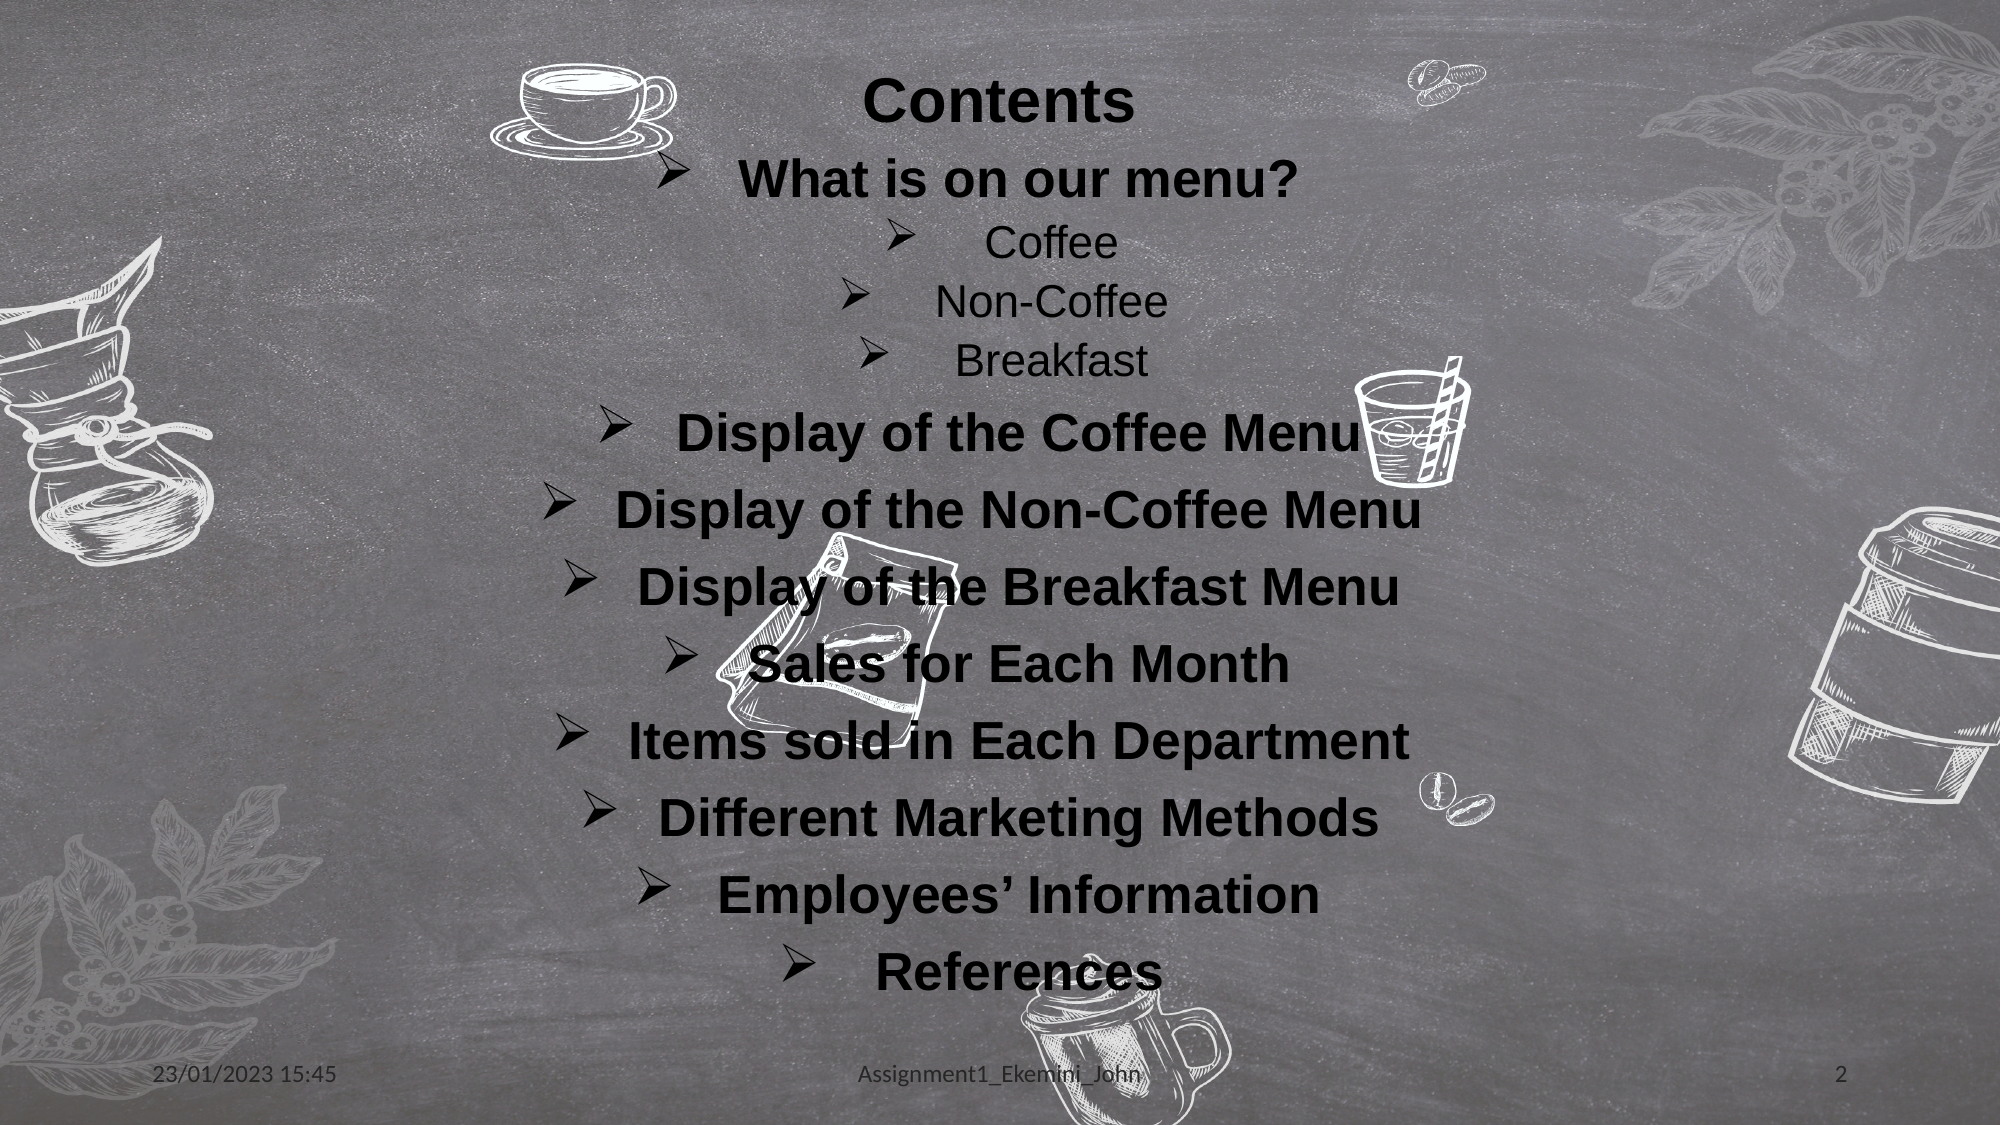

# Contents
What is on our menu?
Coffee
Non-Coffee
Breakfast
Display of the Coffee Menu
Display of the Non-Coffee Menu
Display of the Breakfast Menu
Sales for Each Month
Items sold in Each Department
Different Marketing Methods
Employees’ Information
References

23/01/2023 15:45
Assignment1_Ekemini_John
2